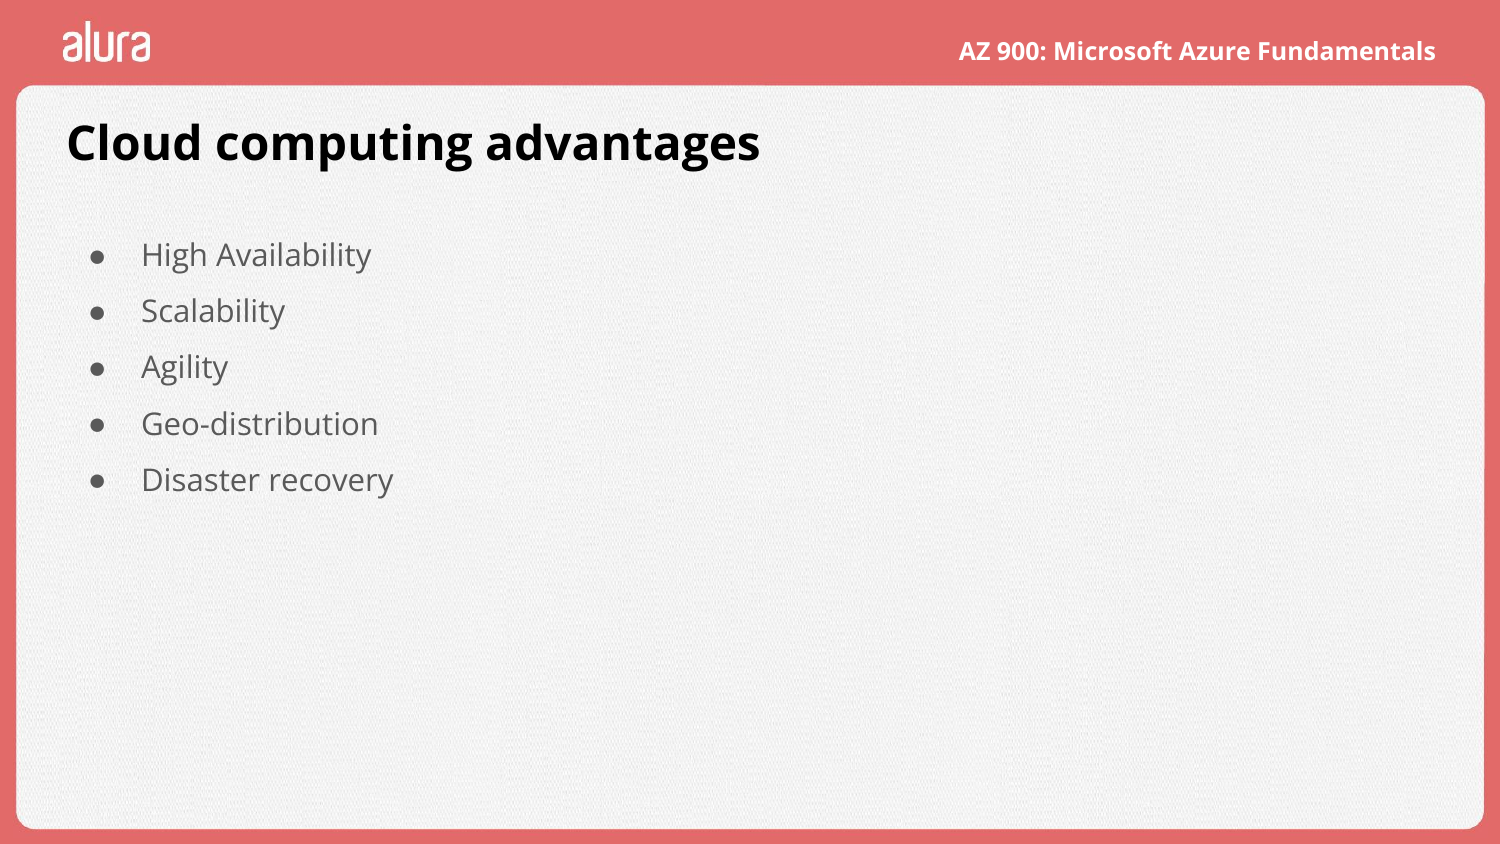

# Cloud computing advantages

High Availability
Scalability
Agility
Geo-distribution
Disaster recovery